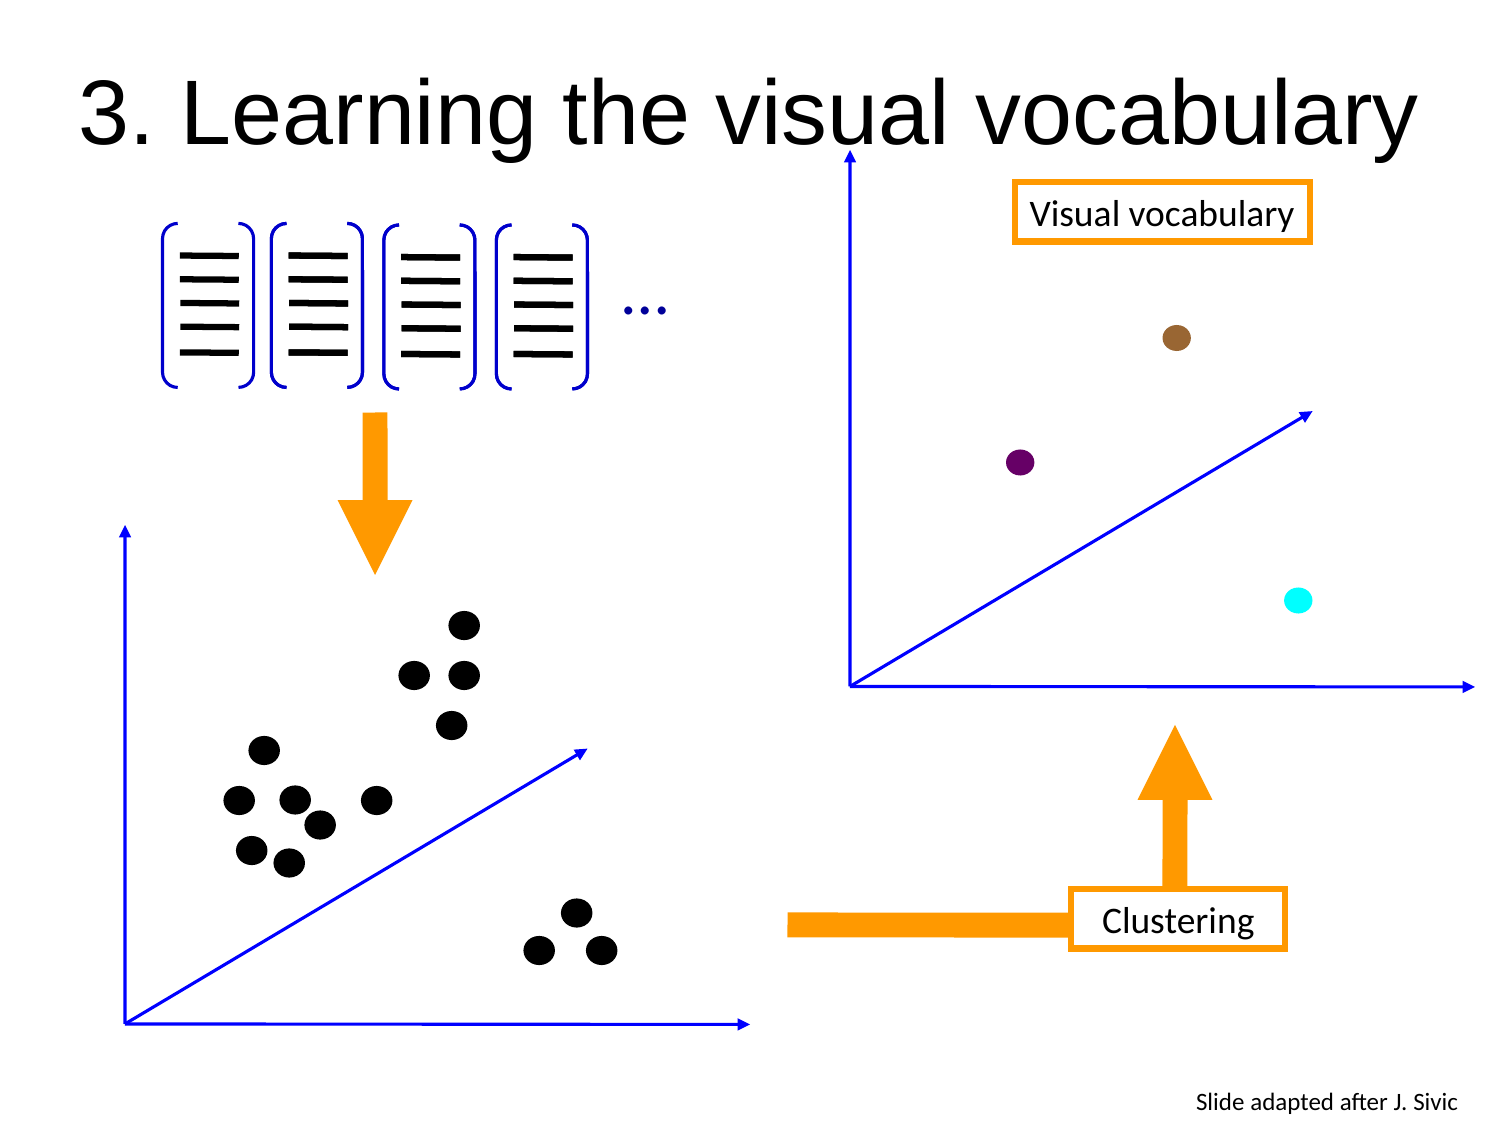

# 3. Learning the visual vocabulary

Visual vocabulary

…

Clustering

Slide adapted after J. Sivic